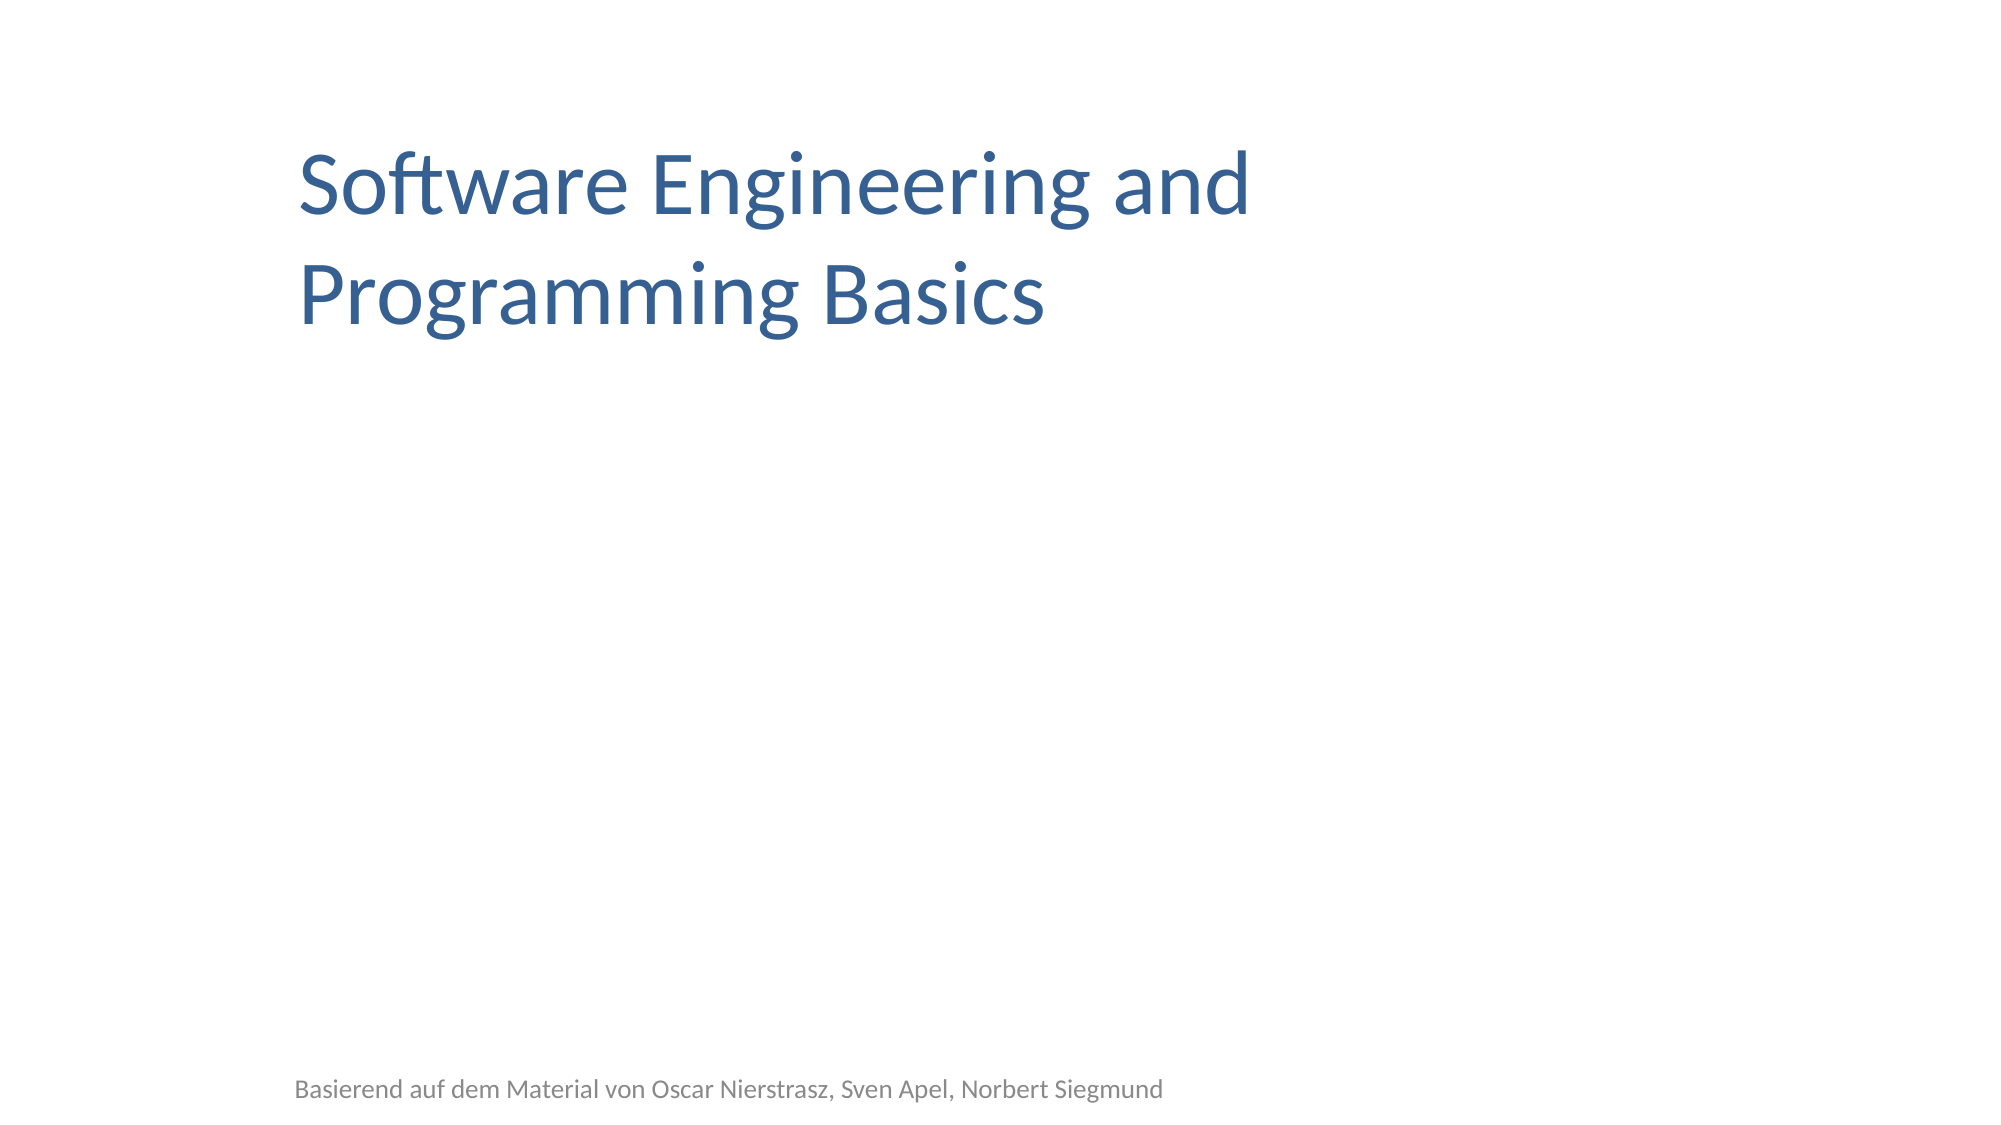

# Software Engineering and Programming Basics
Basierend auf dem Material von Oscar Nierstrasz, Sven Apel, Norbert Siegmund